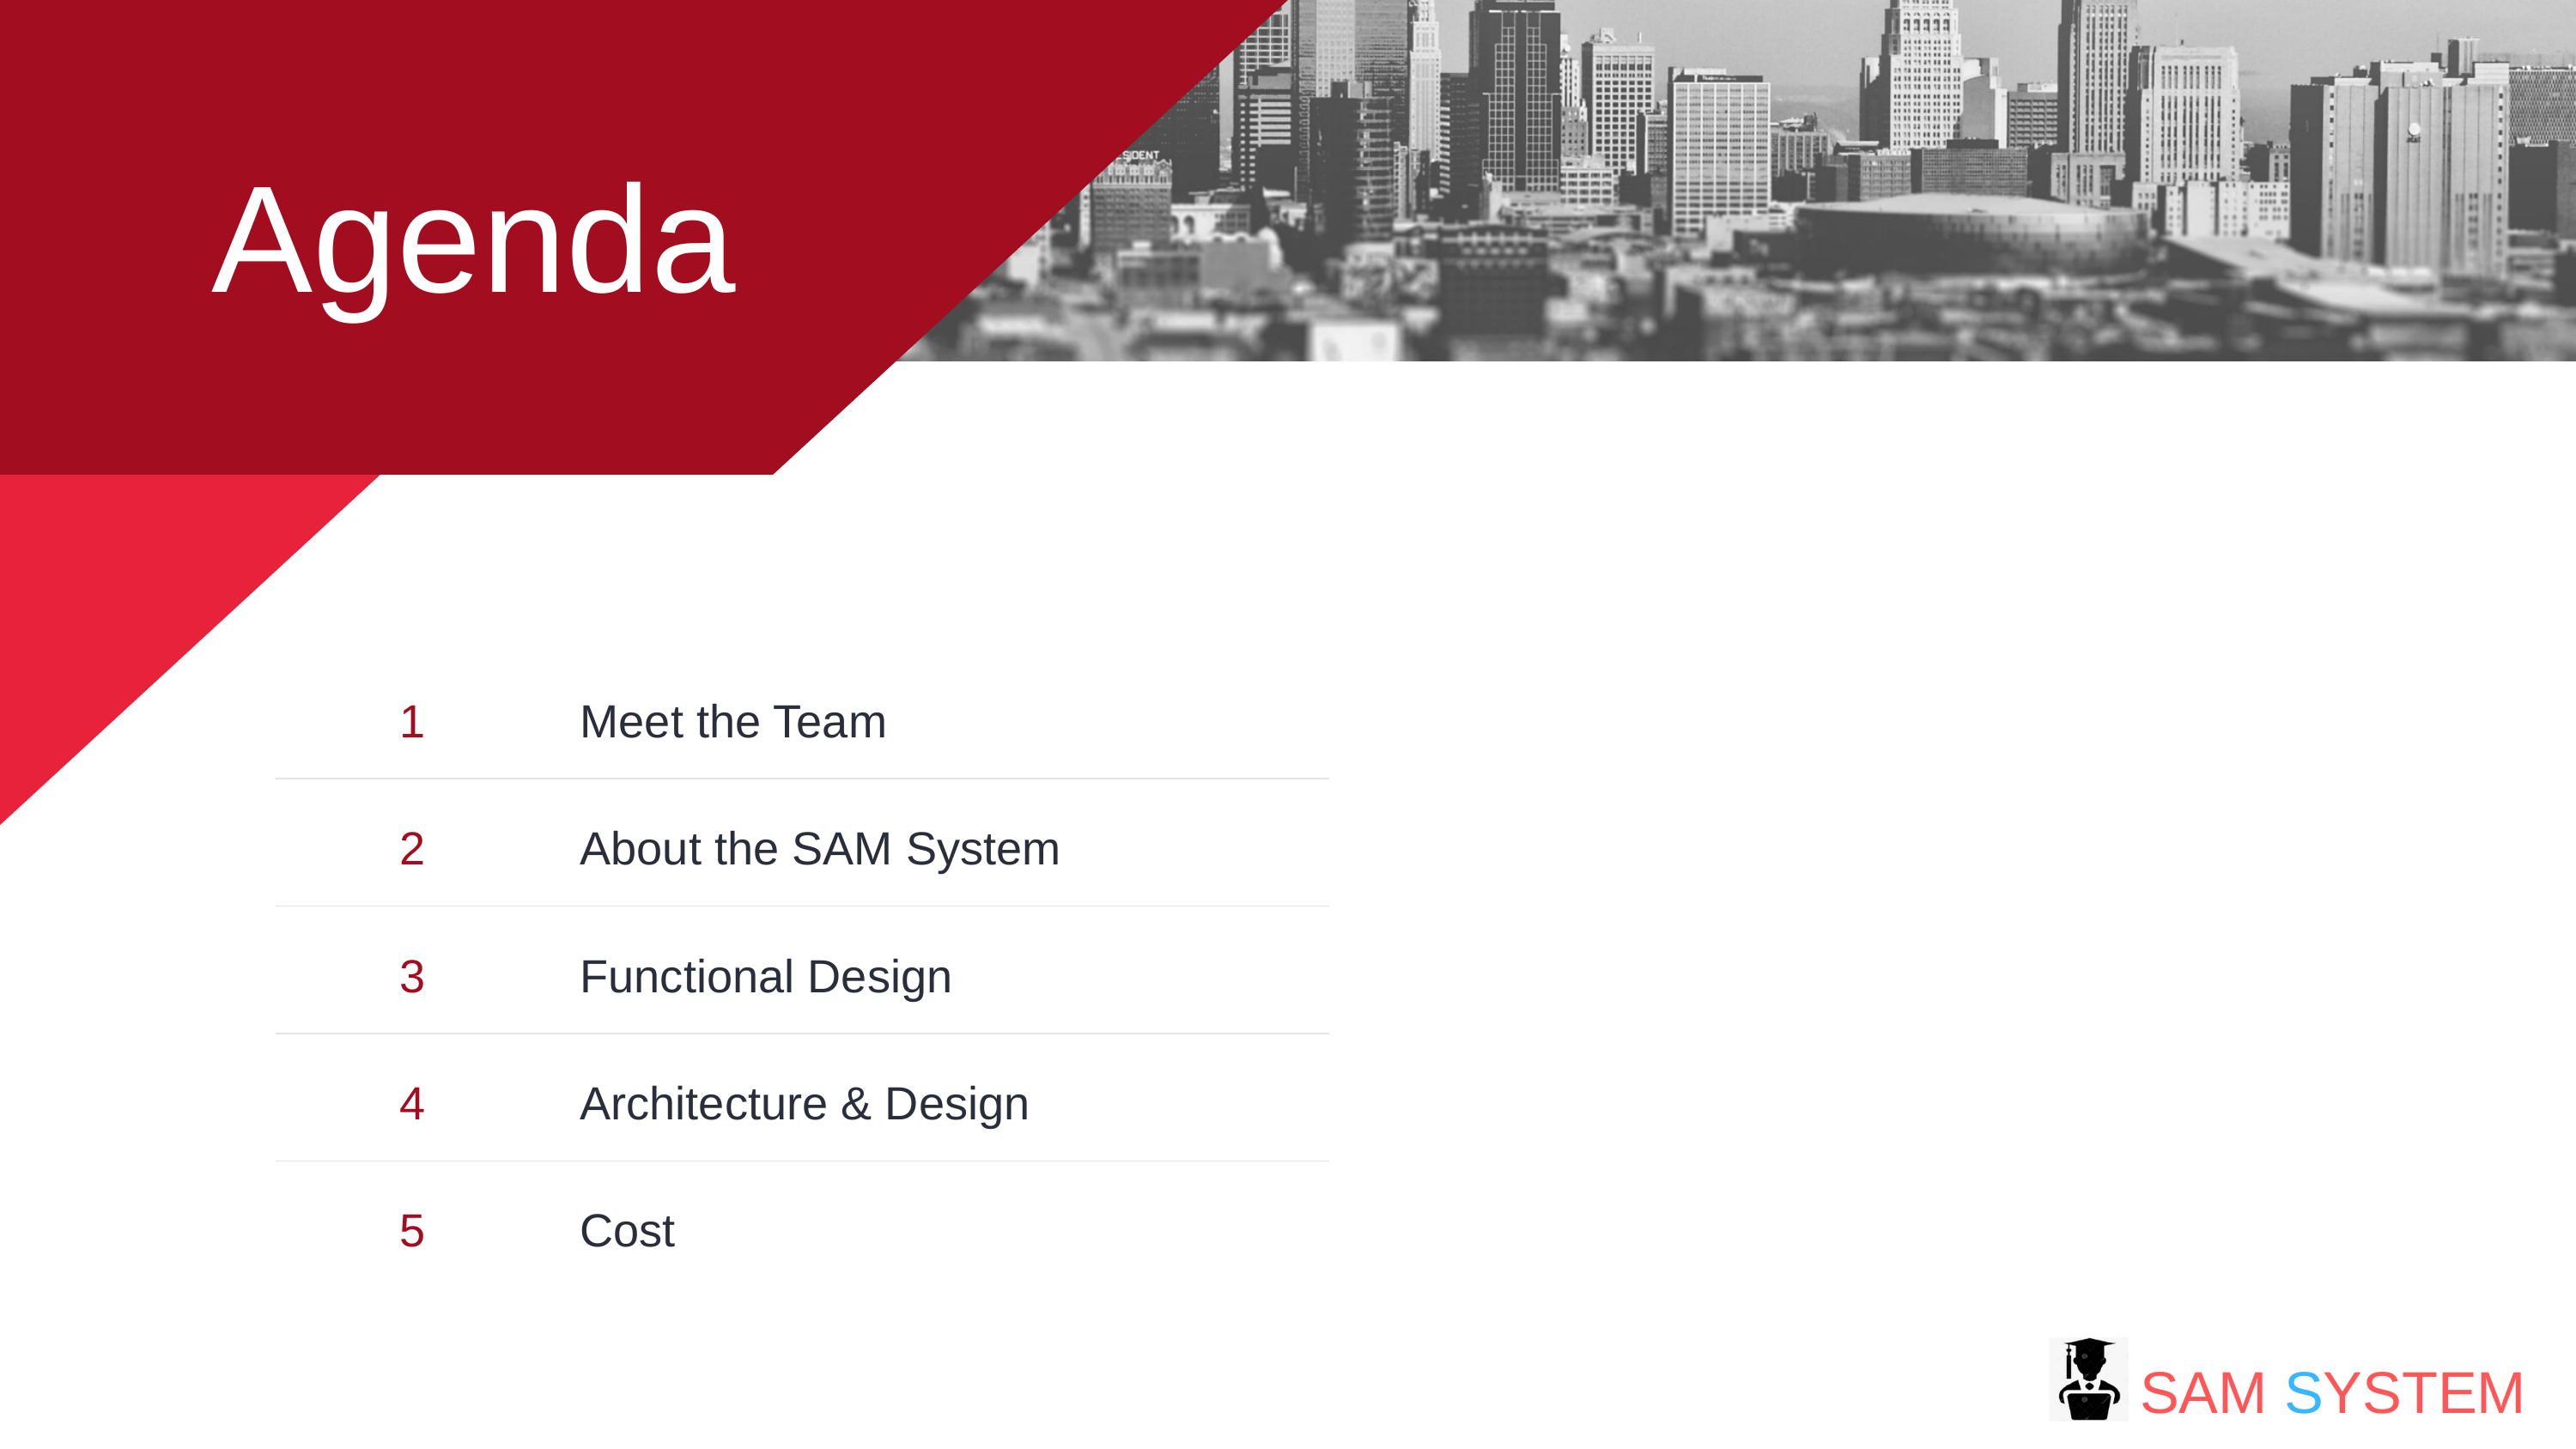

Agenda

| 1 | Meet the Team |
| --- | --- |
| 2 | About the SAM System |
| 3 | Functional Design |
| 4 | Architecture & Design |
| 5 | Cost |

SAM SYSTEM